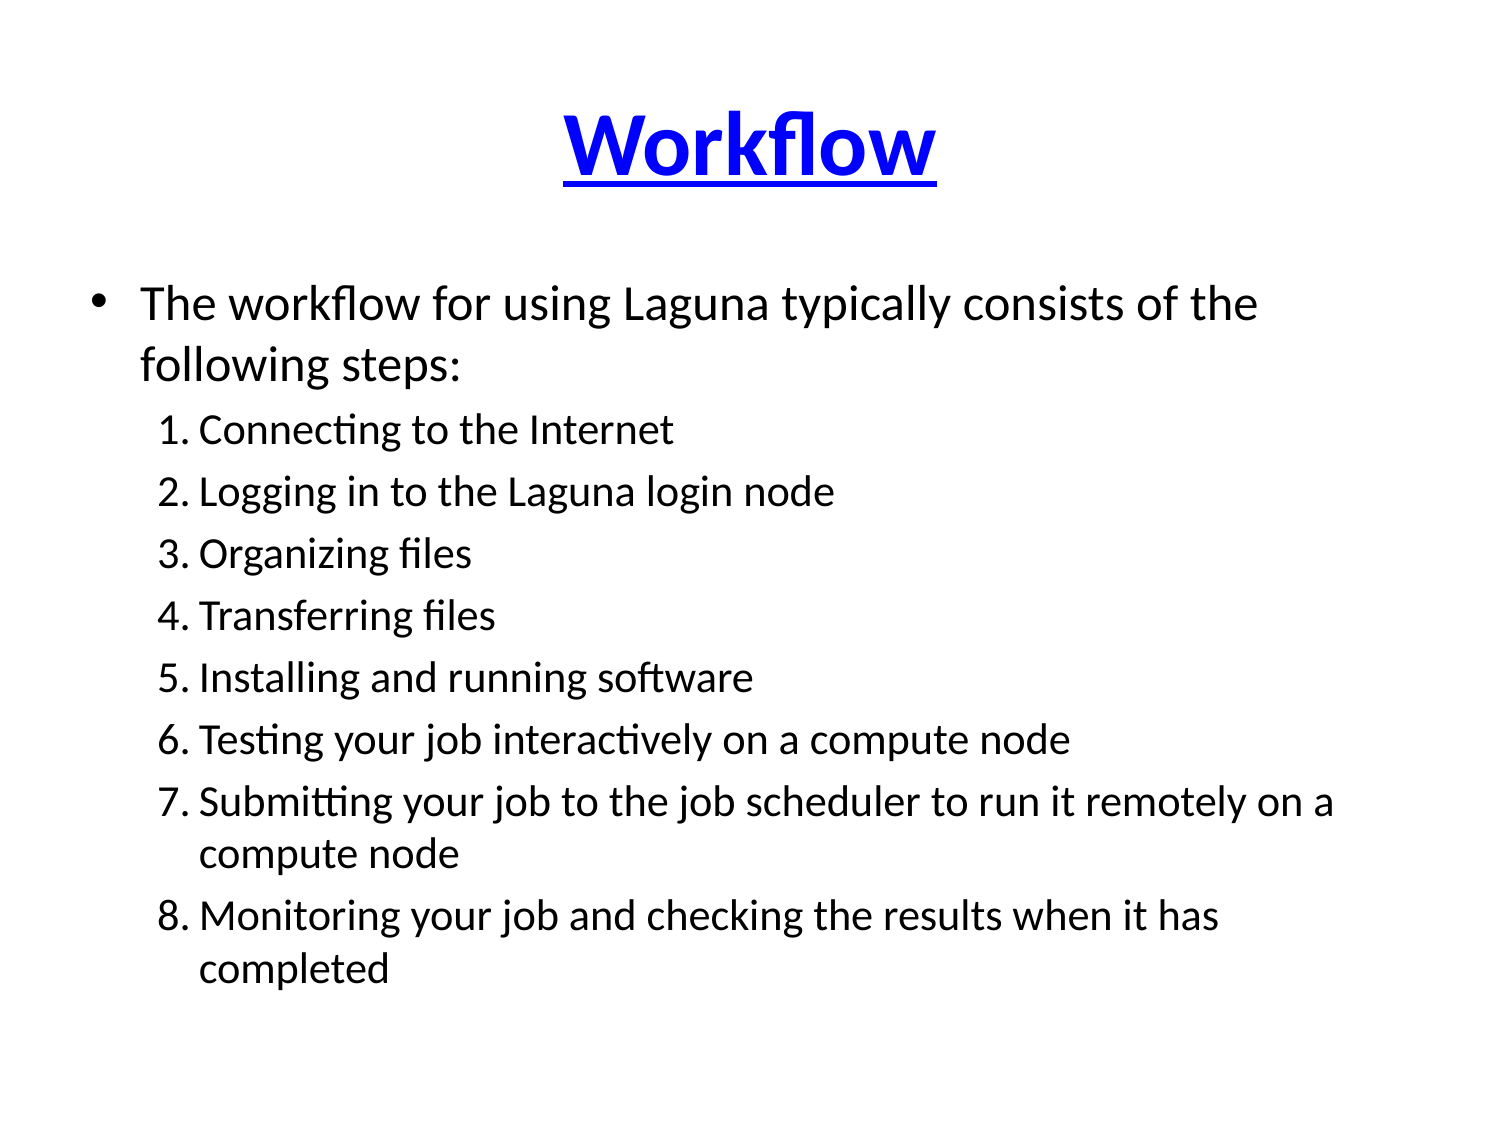

# Workflow
The workflow for using Laguna typically consists of the following steps:
Connecting to the Internet
Logging in to the Laguna login node
Organizing files
Transferring files
Installing and running software
Testing your job interactively on a compute node
Submitting your job to the job scheduler to run it remotely on a compute node
Monitoring your job and checking the results when it has completed